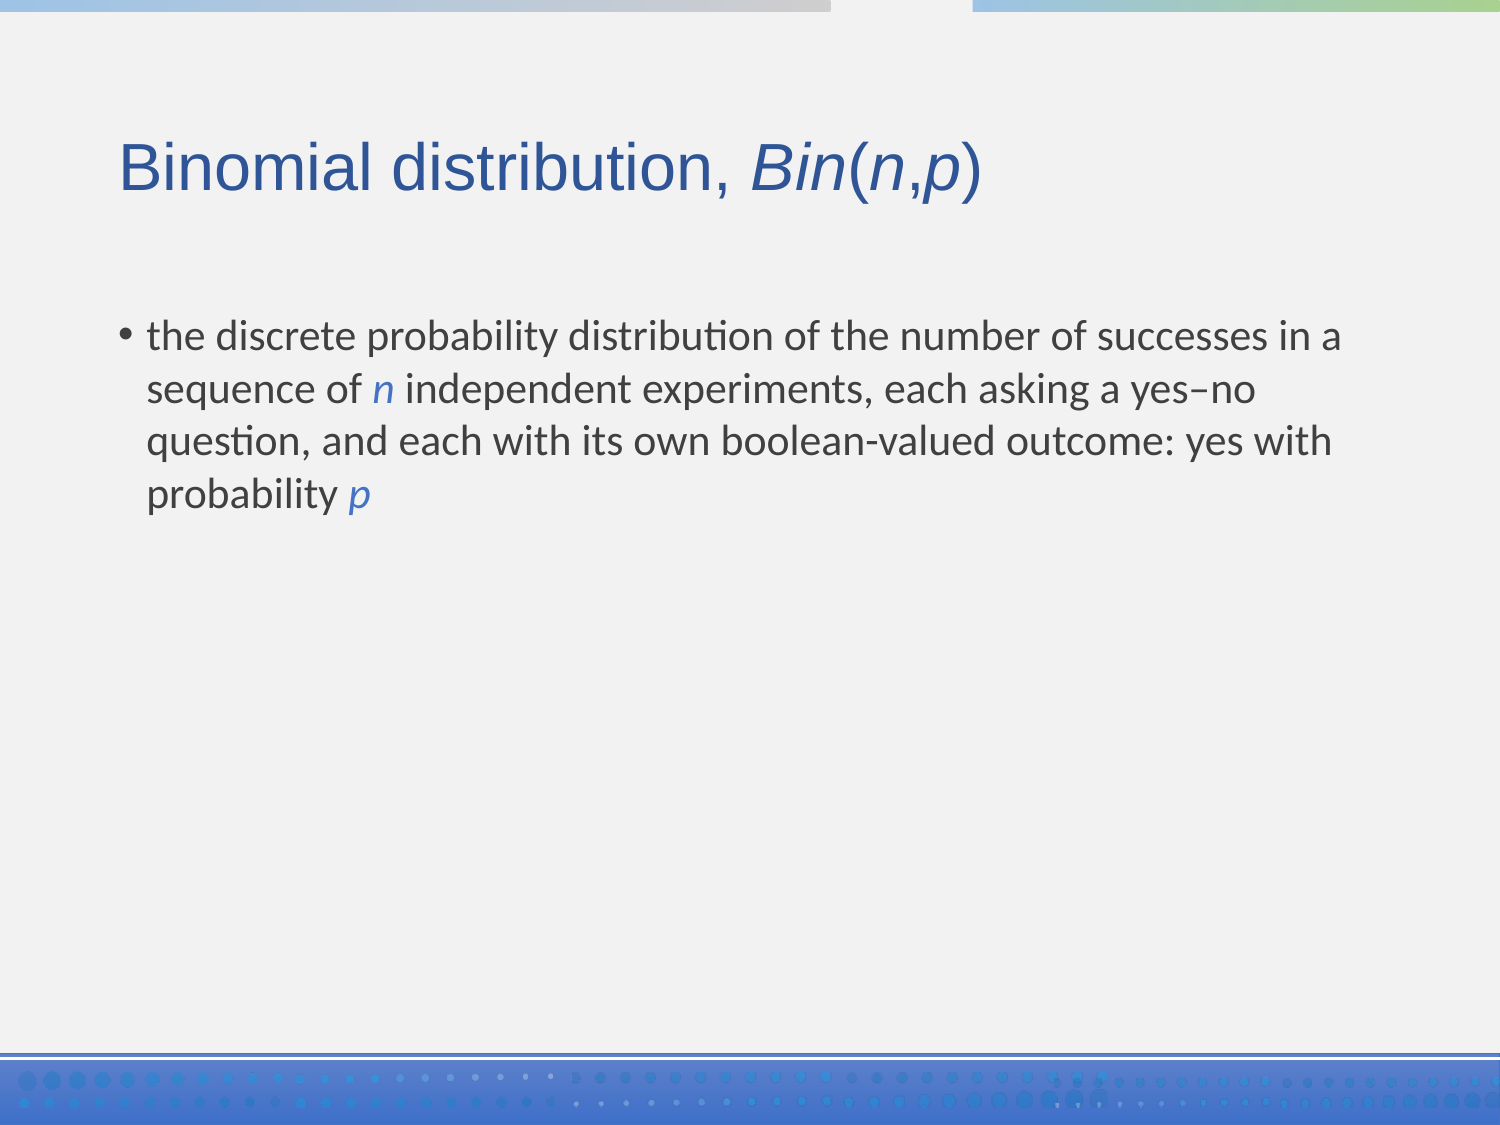

# Binomial distribution, Bin(n,p)
the discrete probability distribution of the number of successes in a sequence of n independent experiments, each asking a yes–no question, and each with its own boolean-valued outcome: yes with probability p